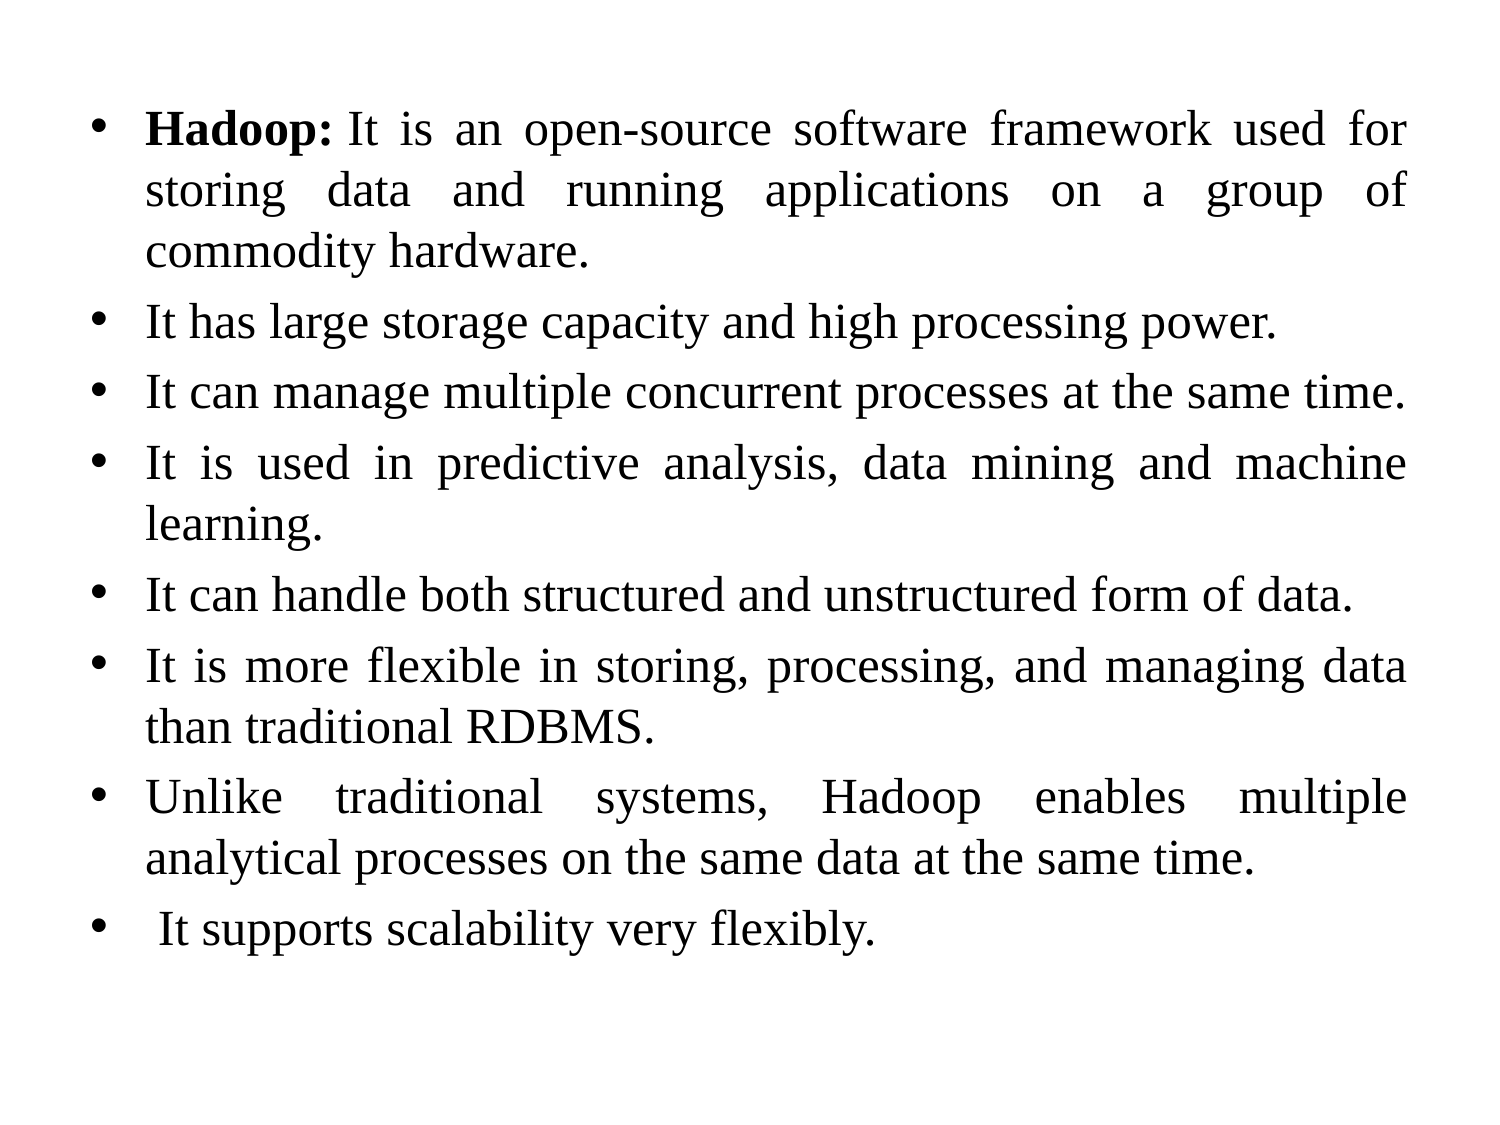

Hadoop: It is an open-source software framework used for storing data and running applications on a group of commodity hardware.
It has large storage capacity and high processing power.
It can manage multiple concurrent processes at the same time.
It is used in predictive analysis, data mining and machine learning.
It can handle both structured and unstructured form of data.
It is more flexible in storing, processing, and managing data than traditional RDBMS.
Unlike traditional systems, Hadoop enables multiple analytical processes on the same data at the same time.
 It supports scalability very flexibly.